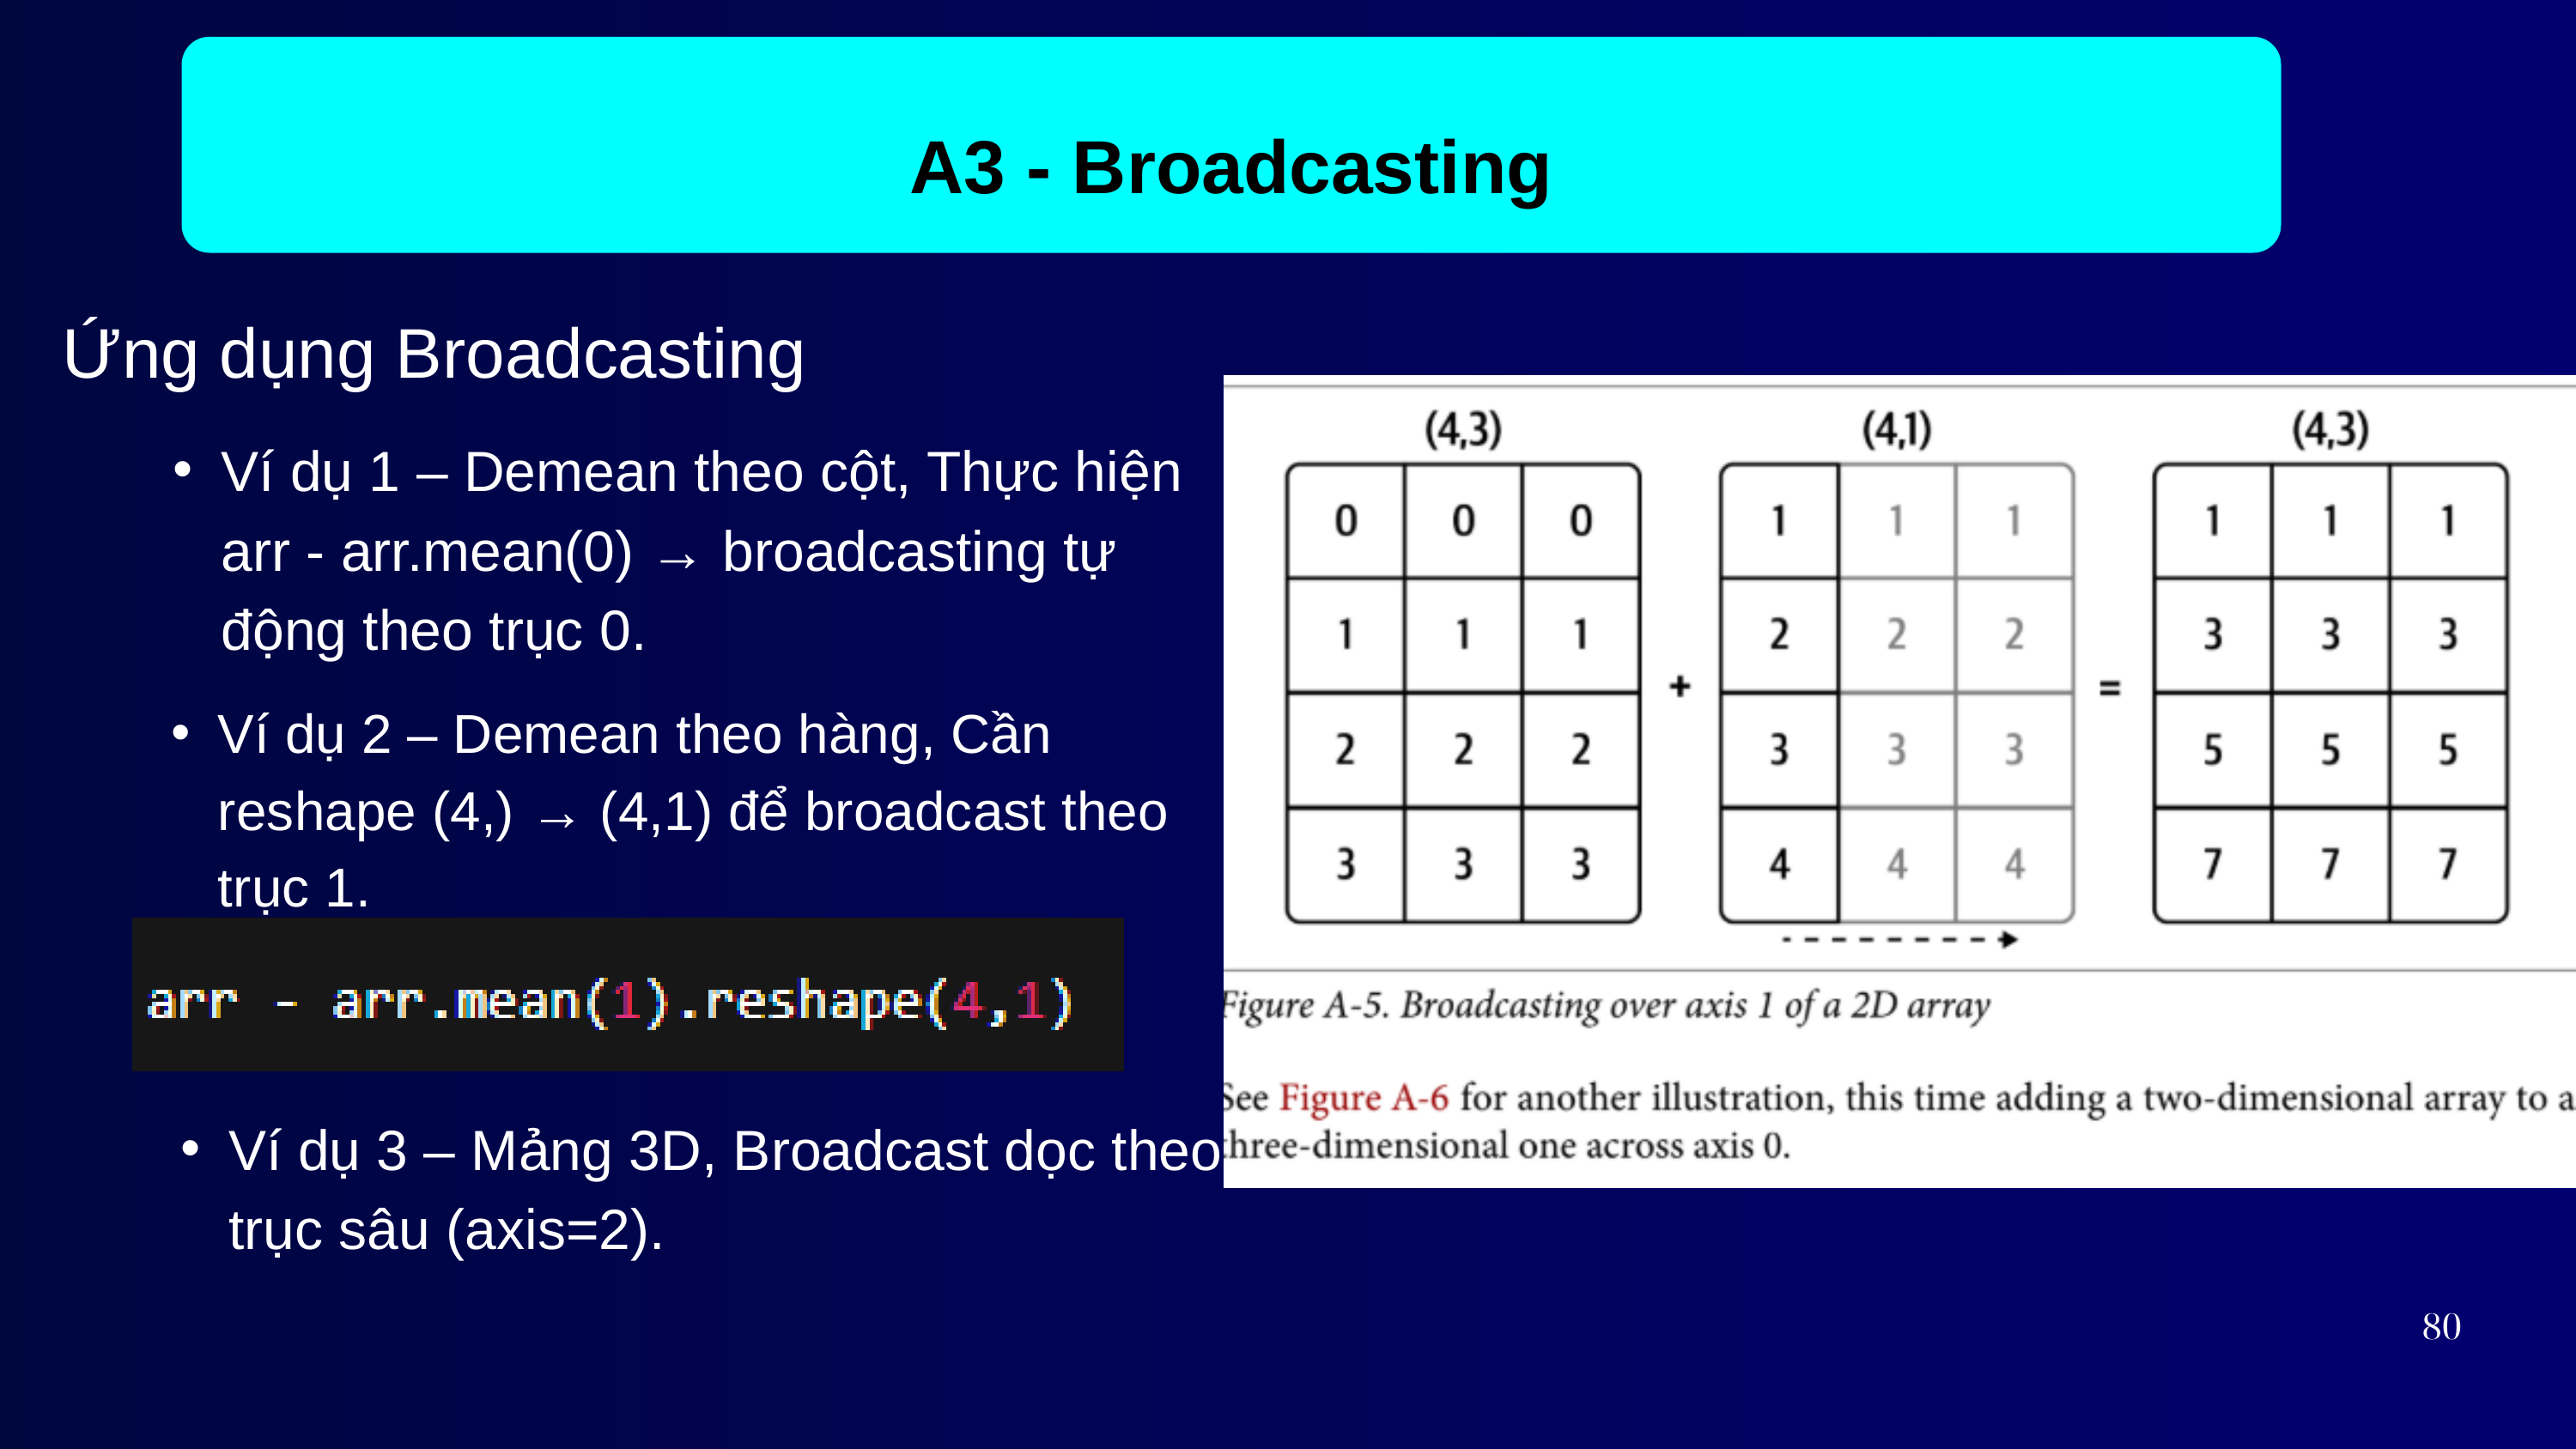

A3 - Broadcasting

Ứng dụng Broadcasting

Ví dụ 1 – Demean theo cột, Thực hiện arr - arr.mean(0) → broadcasting tự động theo trục 0.
Ví dụ 2 – Demean theo hàng, Cần reshape (4,) → (4,1) để broadcast theo trục 1.

Ví dụ 3 – Mảng 3D, Broadcast dọc theo trục sâu (axis=2).
80